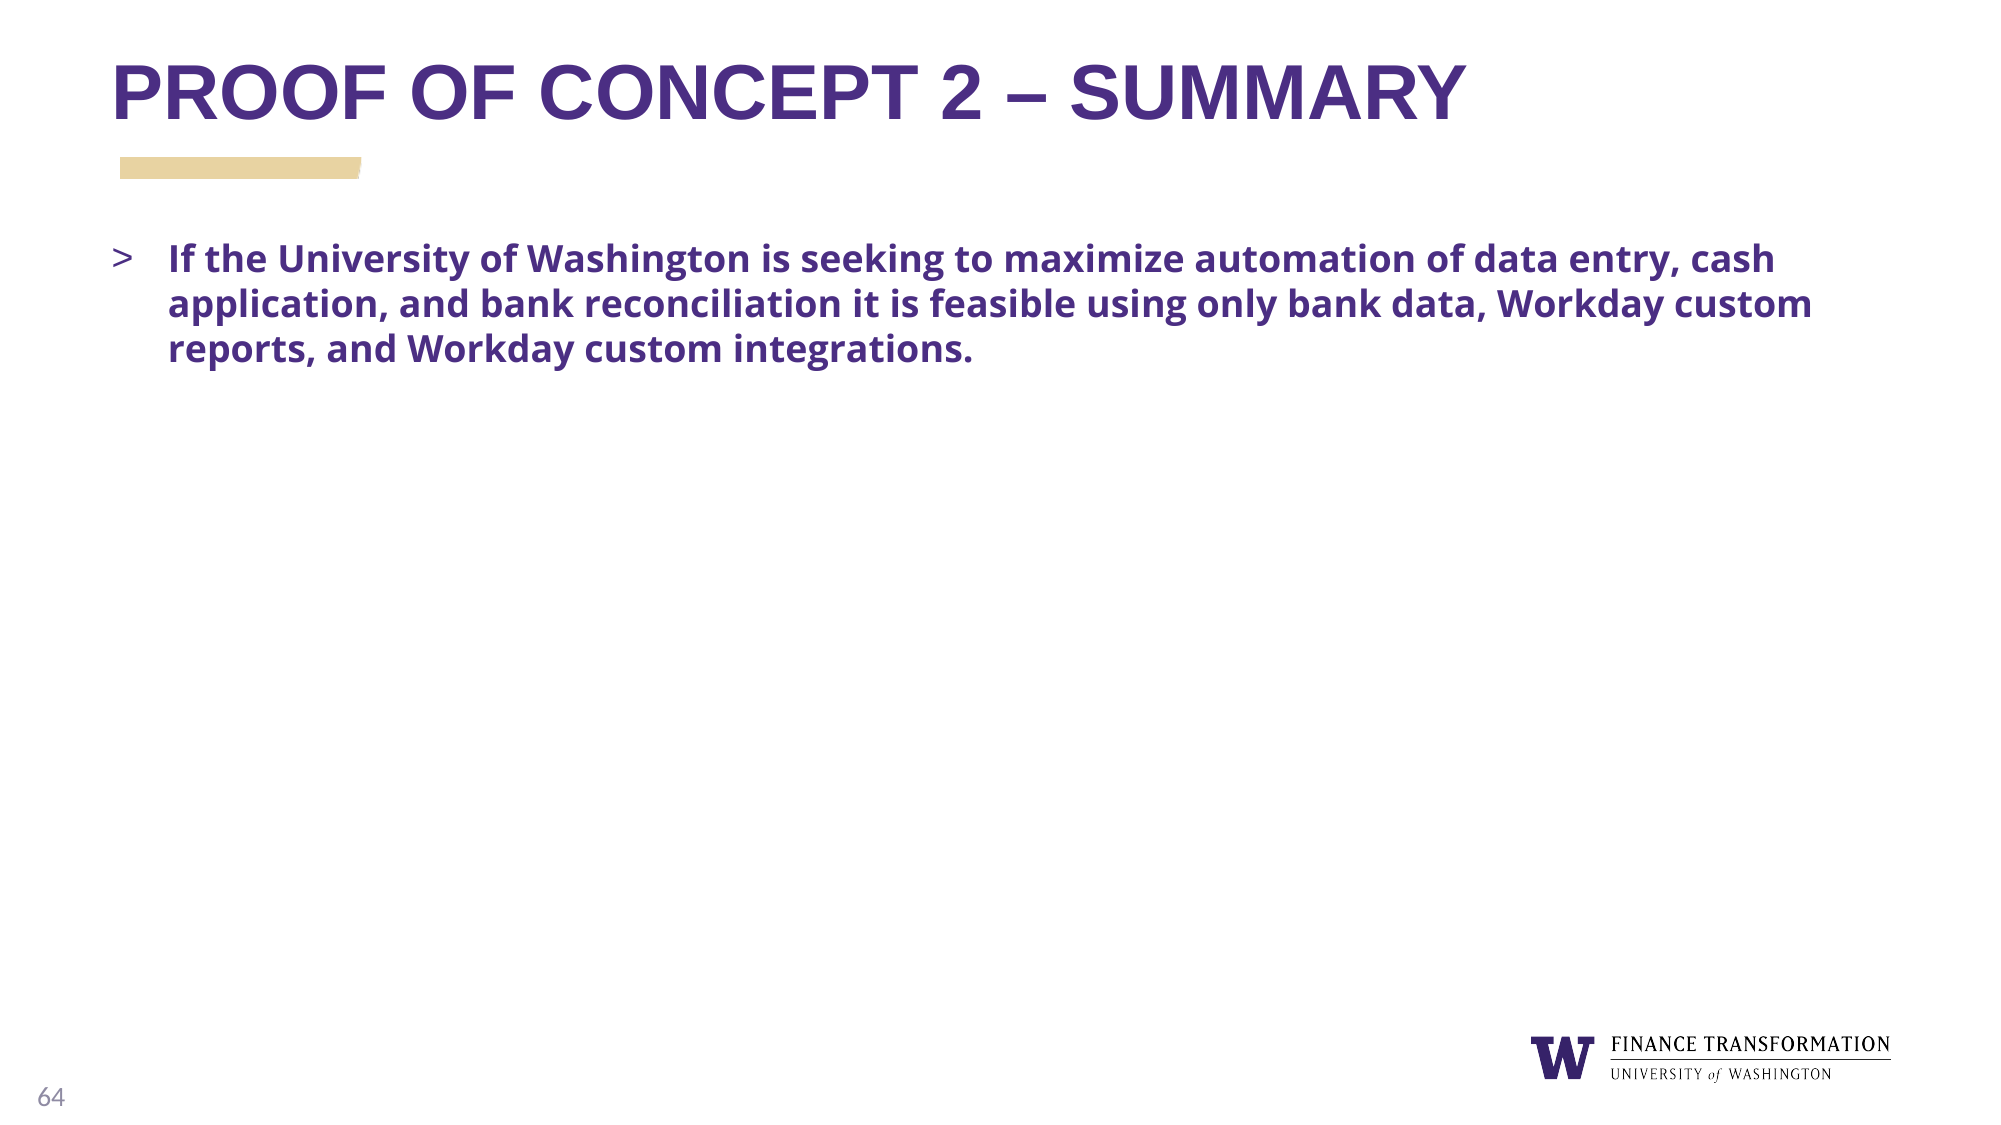

# Proof of concept 2 – summary
If the University of Washington is seeking to maximize automation of data entry, cash application, and bank reconciliation it is feasible using only bank data, Workday custom reports, and Workday custom integrations.